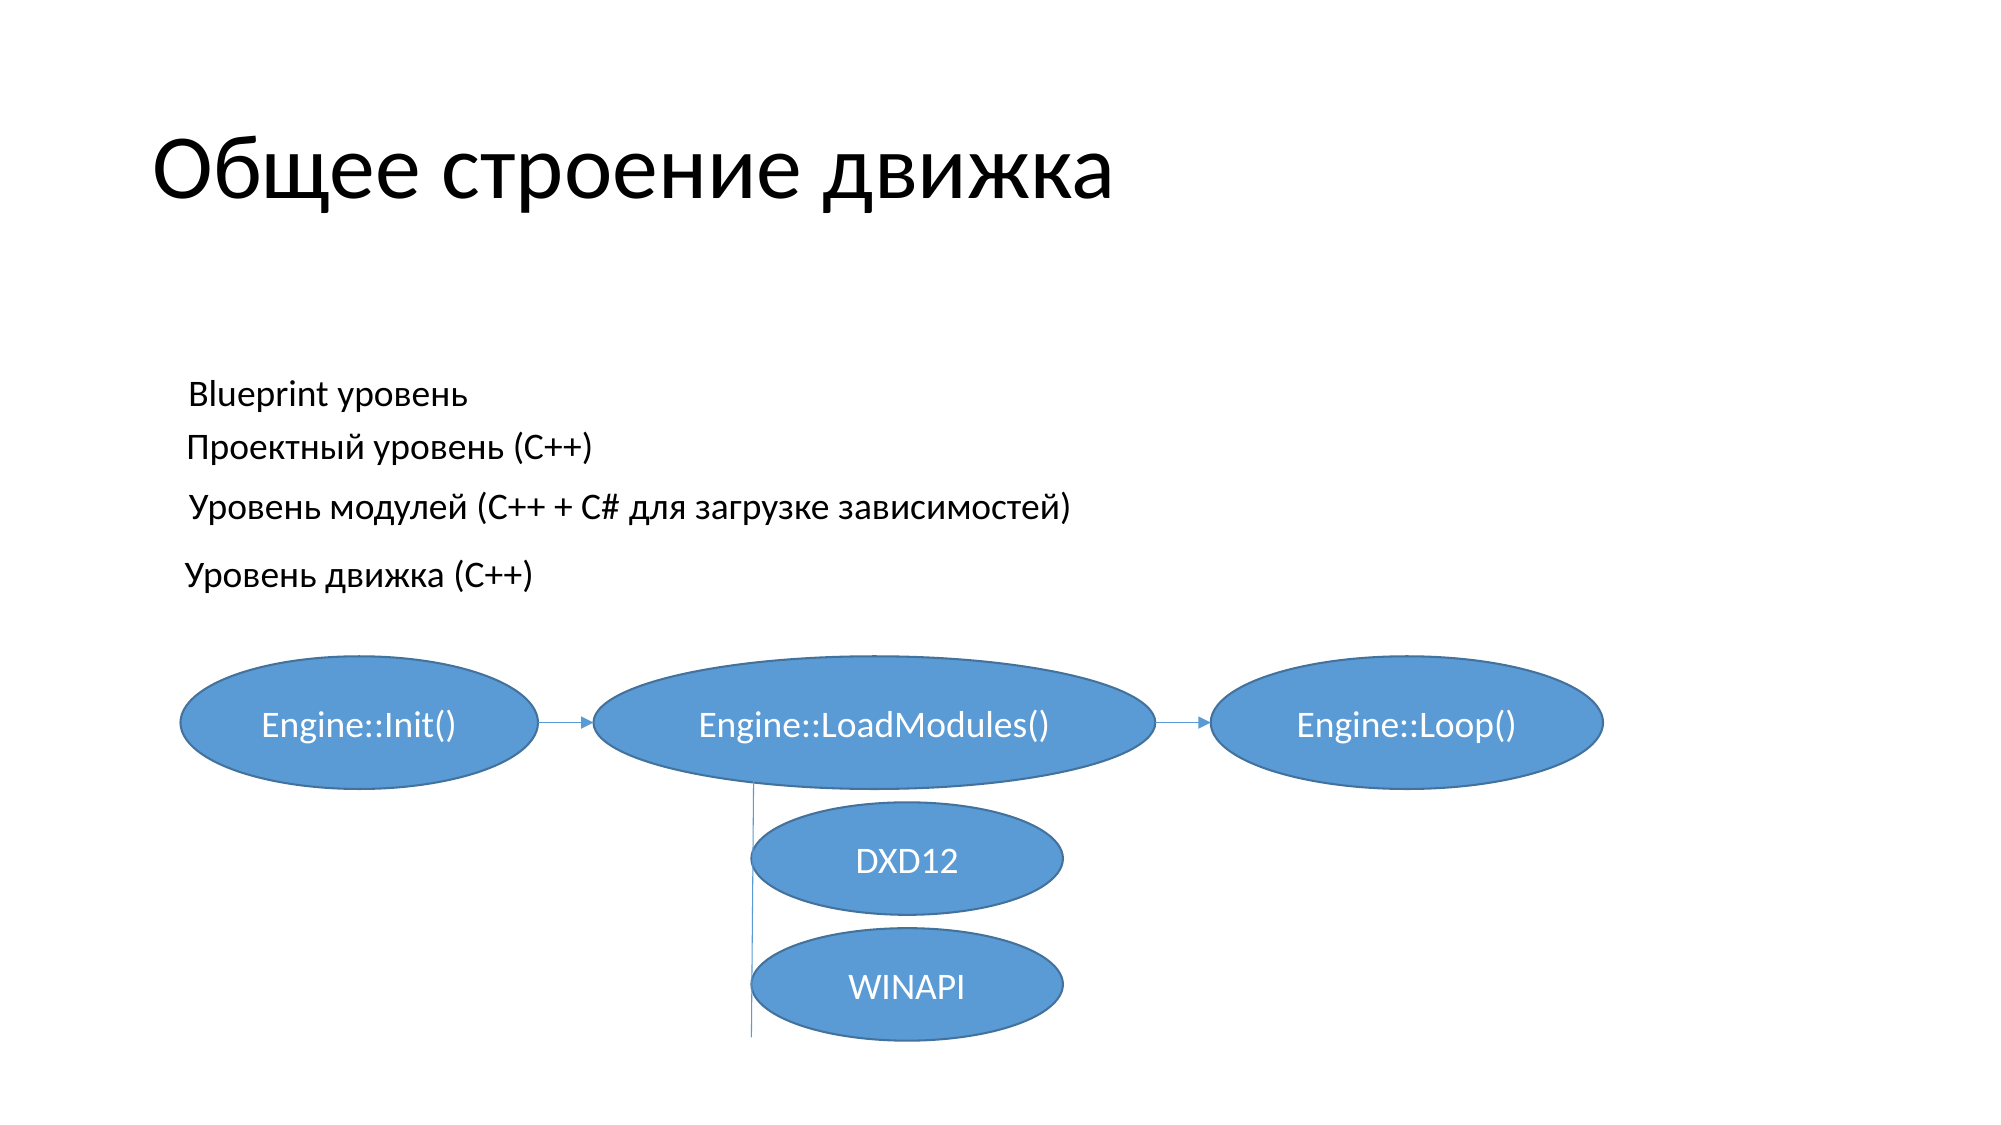

# Общее строение движка
Blueprint уровень
Проектный уровень (C++)
Уровень модулей (C++ + C# для загрузке зависимостей)
Уровень движка (C++)
Engine::Loop()
Engine::LoadModules()
Engine::Init()
DXD12
WINAPI